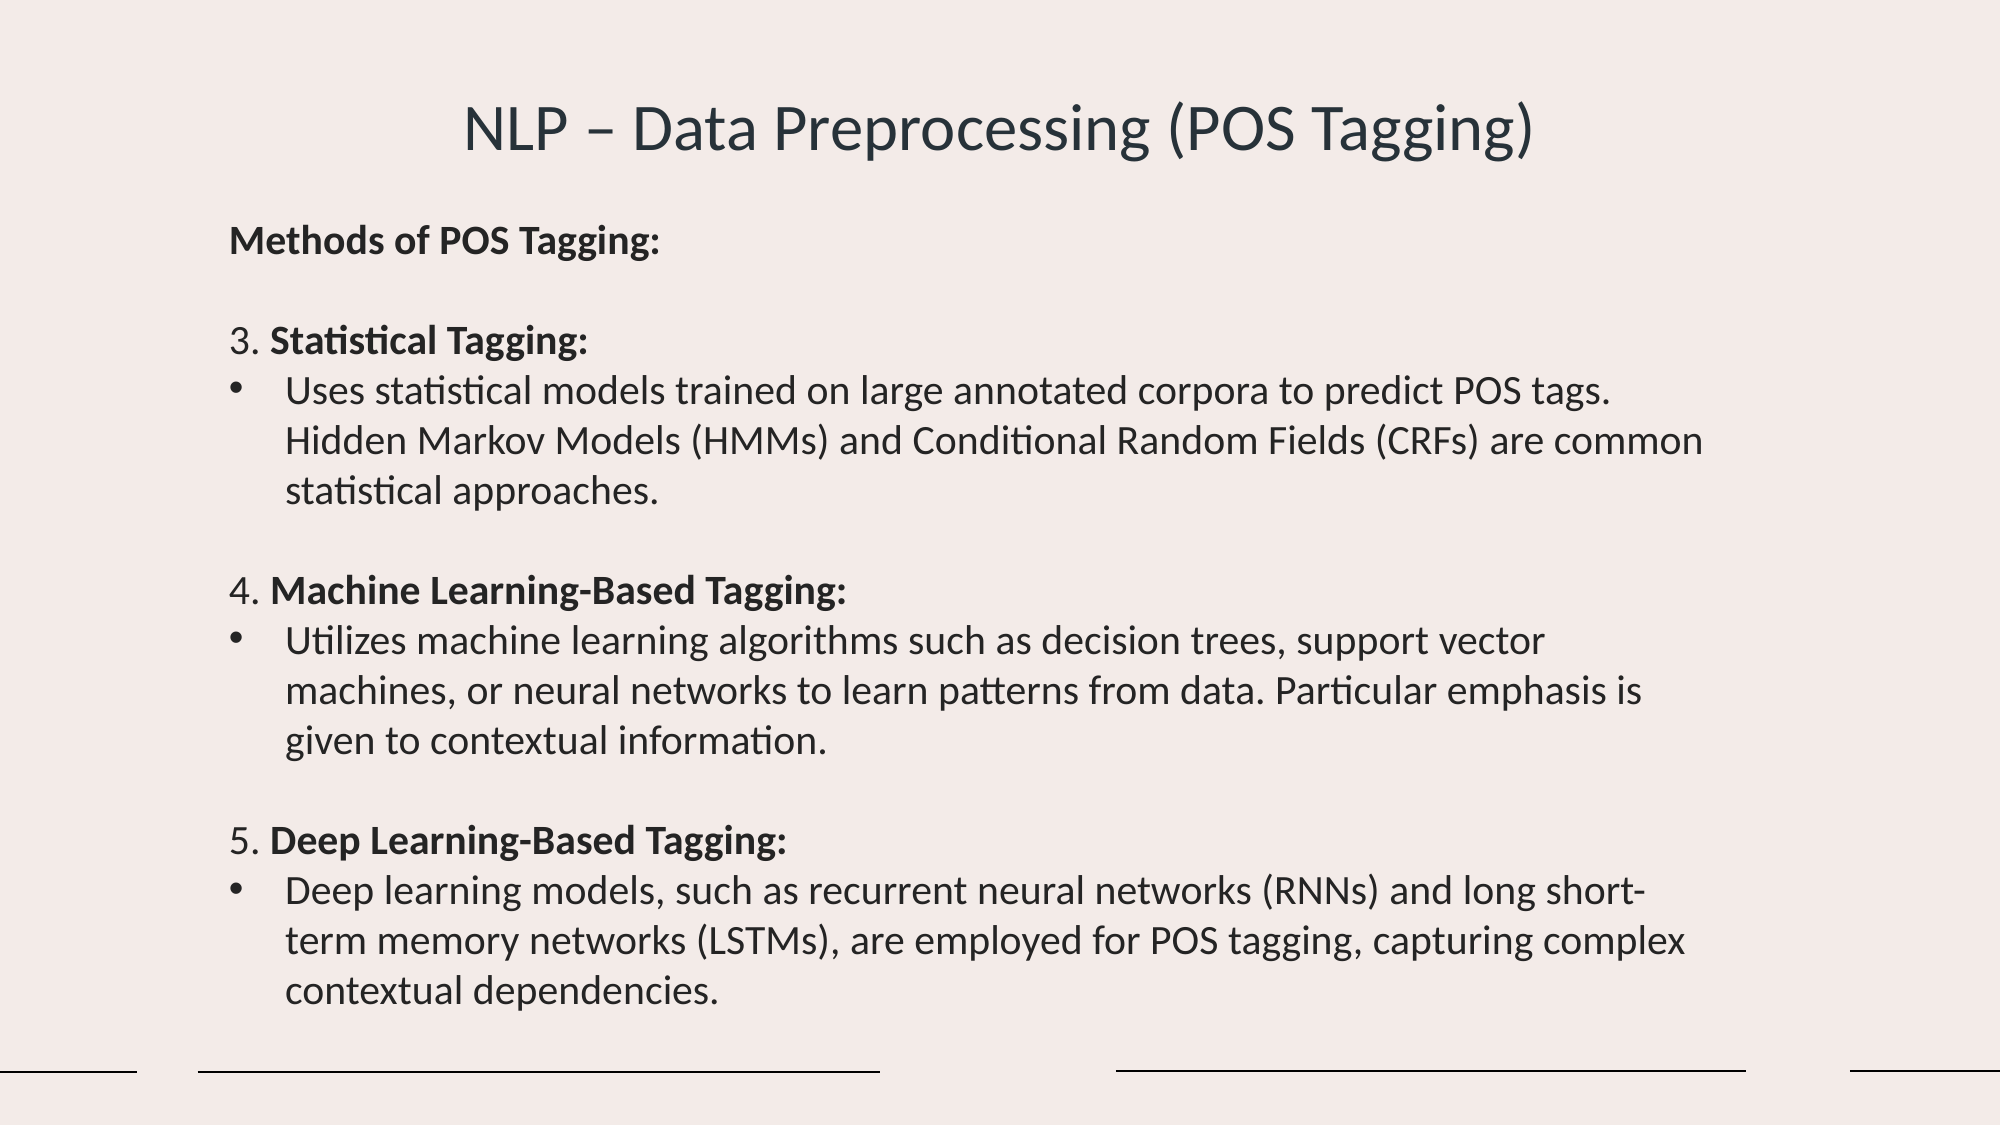

NLP – Data Preprocessing (POS Tagging)
Methods of POS Tagging:

3. Statistical Tagging:
Uses statistical models trained on large annotated corpora to predict POS tags. Hidden Markov Models (HMMs) and Conditional Random Fields (CRFs) are common statistical approaches.

4. Machine Learning-Based Tagging:
Utilizes machine learning algorithms such as decision trees, support vector machines, or neural networks to learn patterns from data. Particular emphasis is given to contextual information.

5. Deep Learning-Based Tagging:
Deep learning models, such as recurrent neural networks (RNNs) and long short-term memory networks (LSTMs), are employed for POS tagging, capturing complex contextual dependencies.